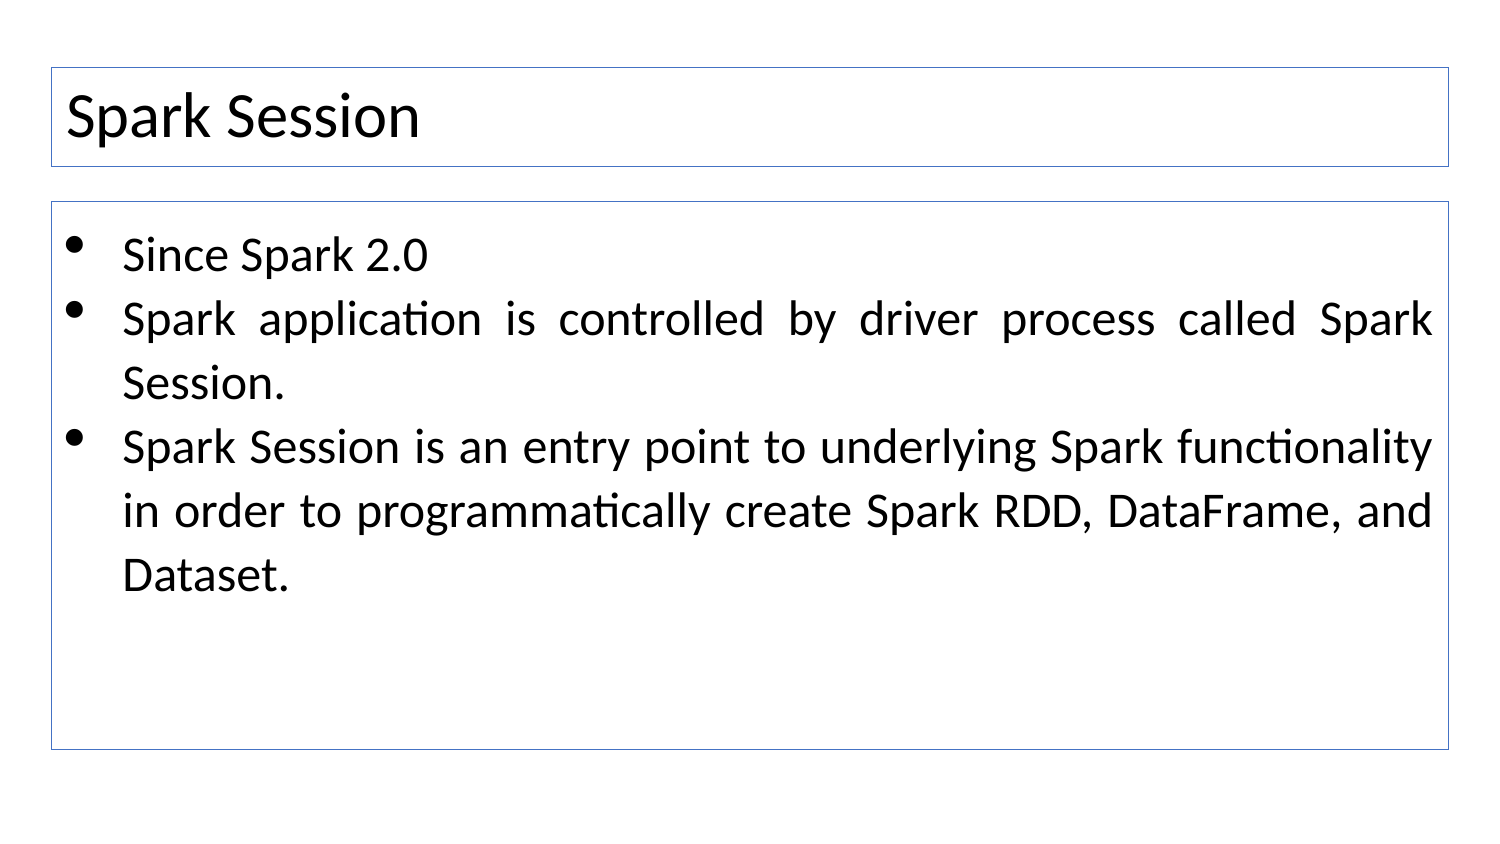

# Spark Session
Since Spark 2.0
Spark application is controlled by driver process called Spark Session.
Spark Session is an entry point to underlying Spark functionality in order to programmatically create Spark RDD, DataFrame, and Dataset.